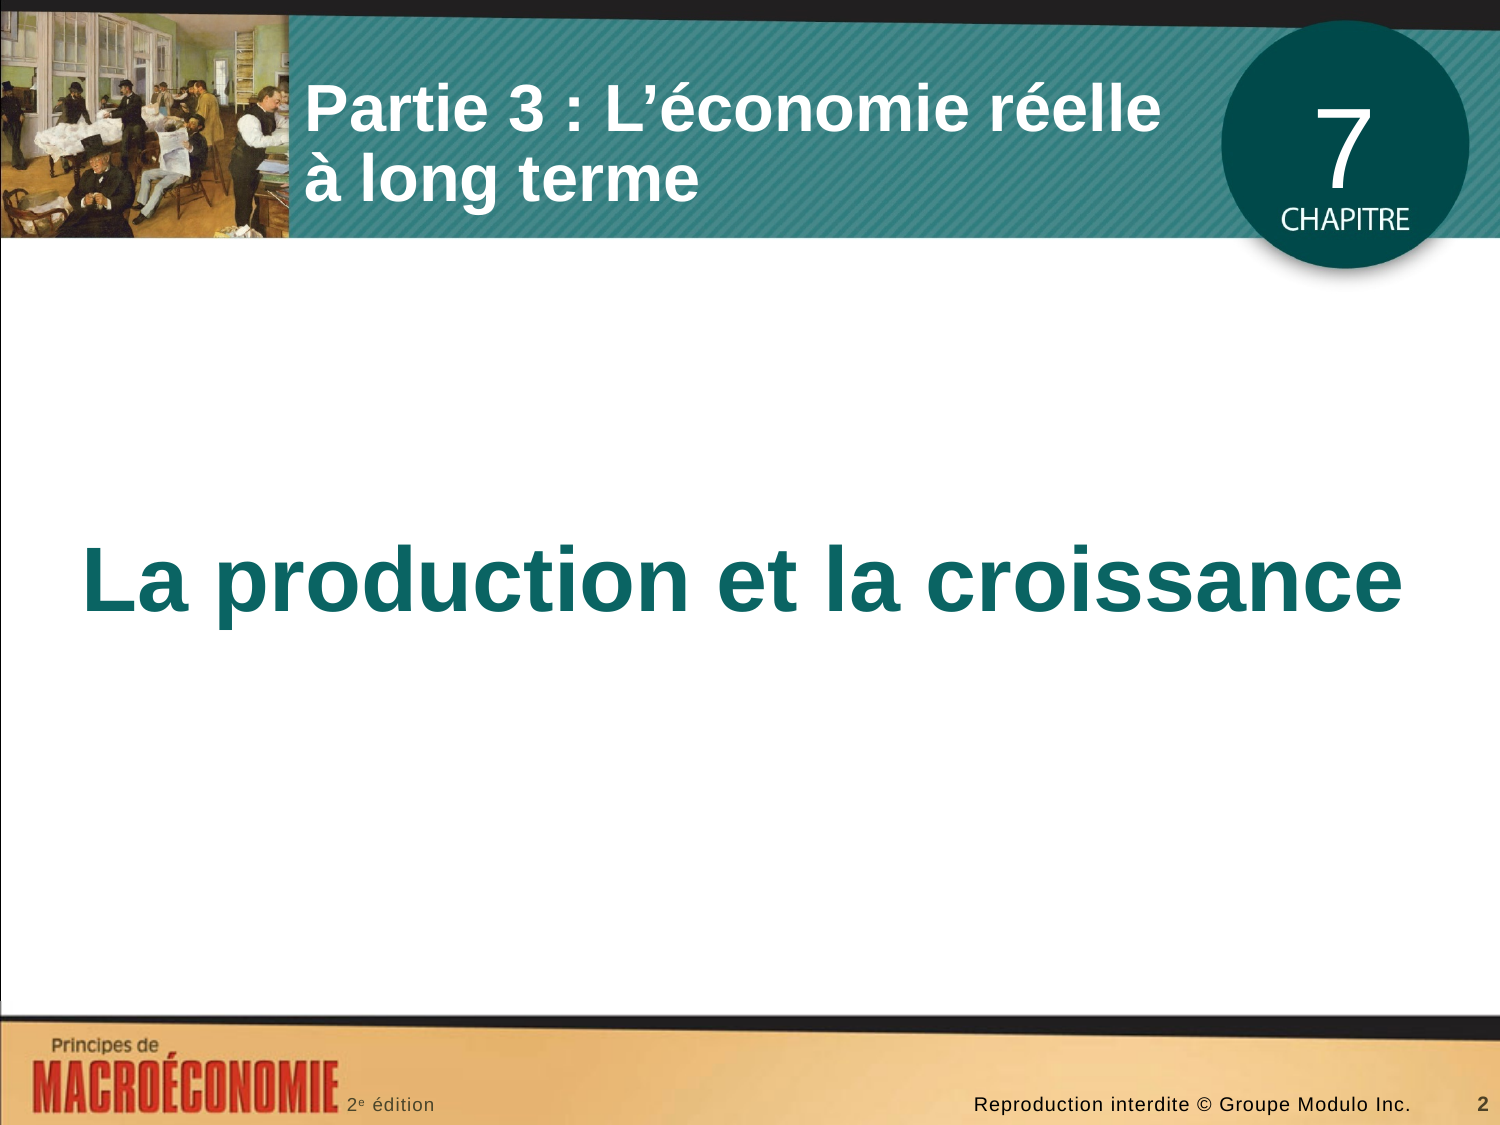

# Partie 3 : L’économie réelle à long terme
7
La production et la croissance
2